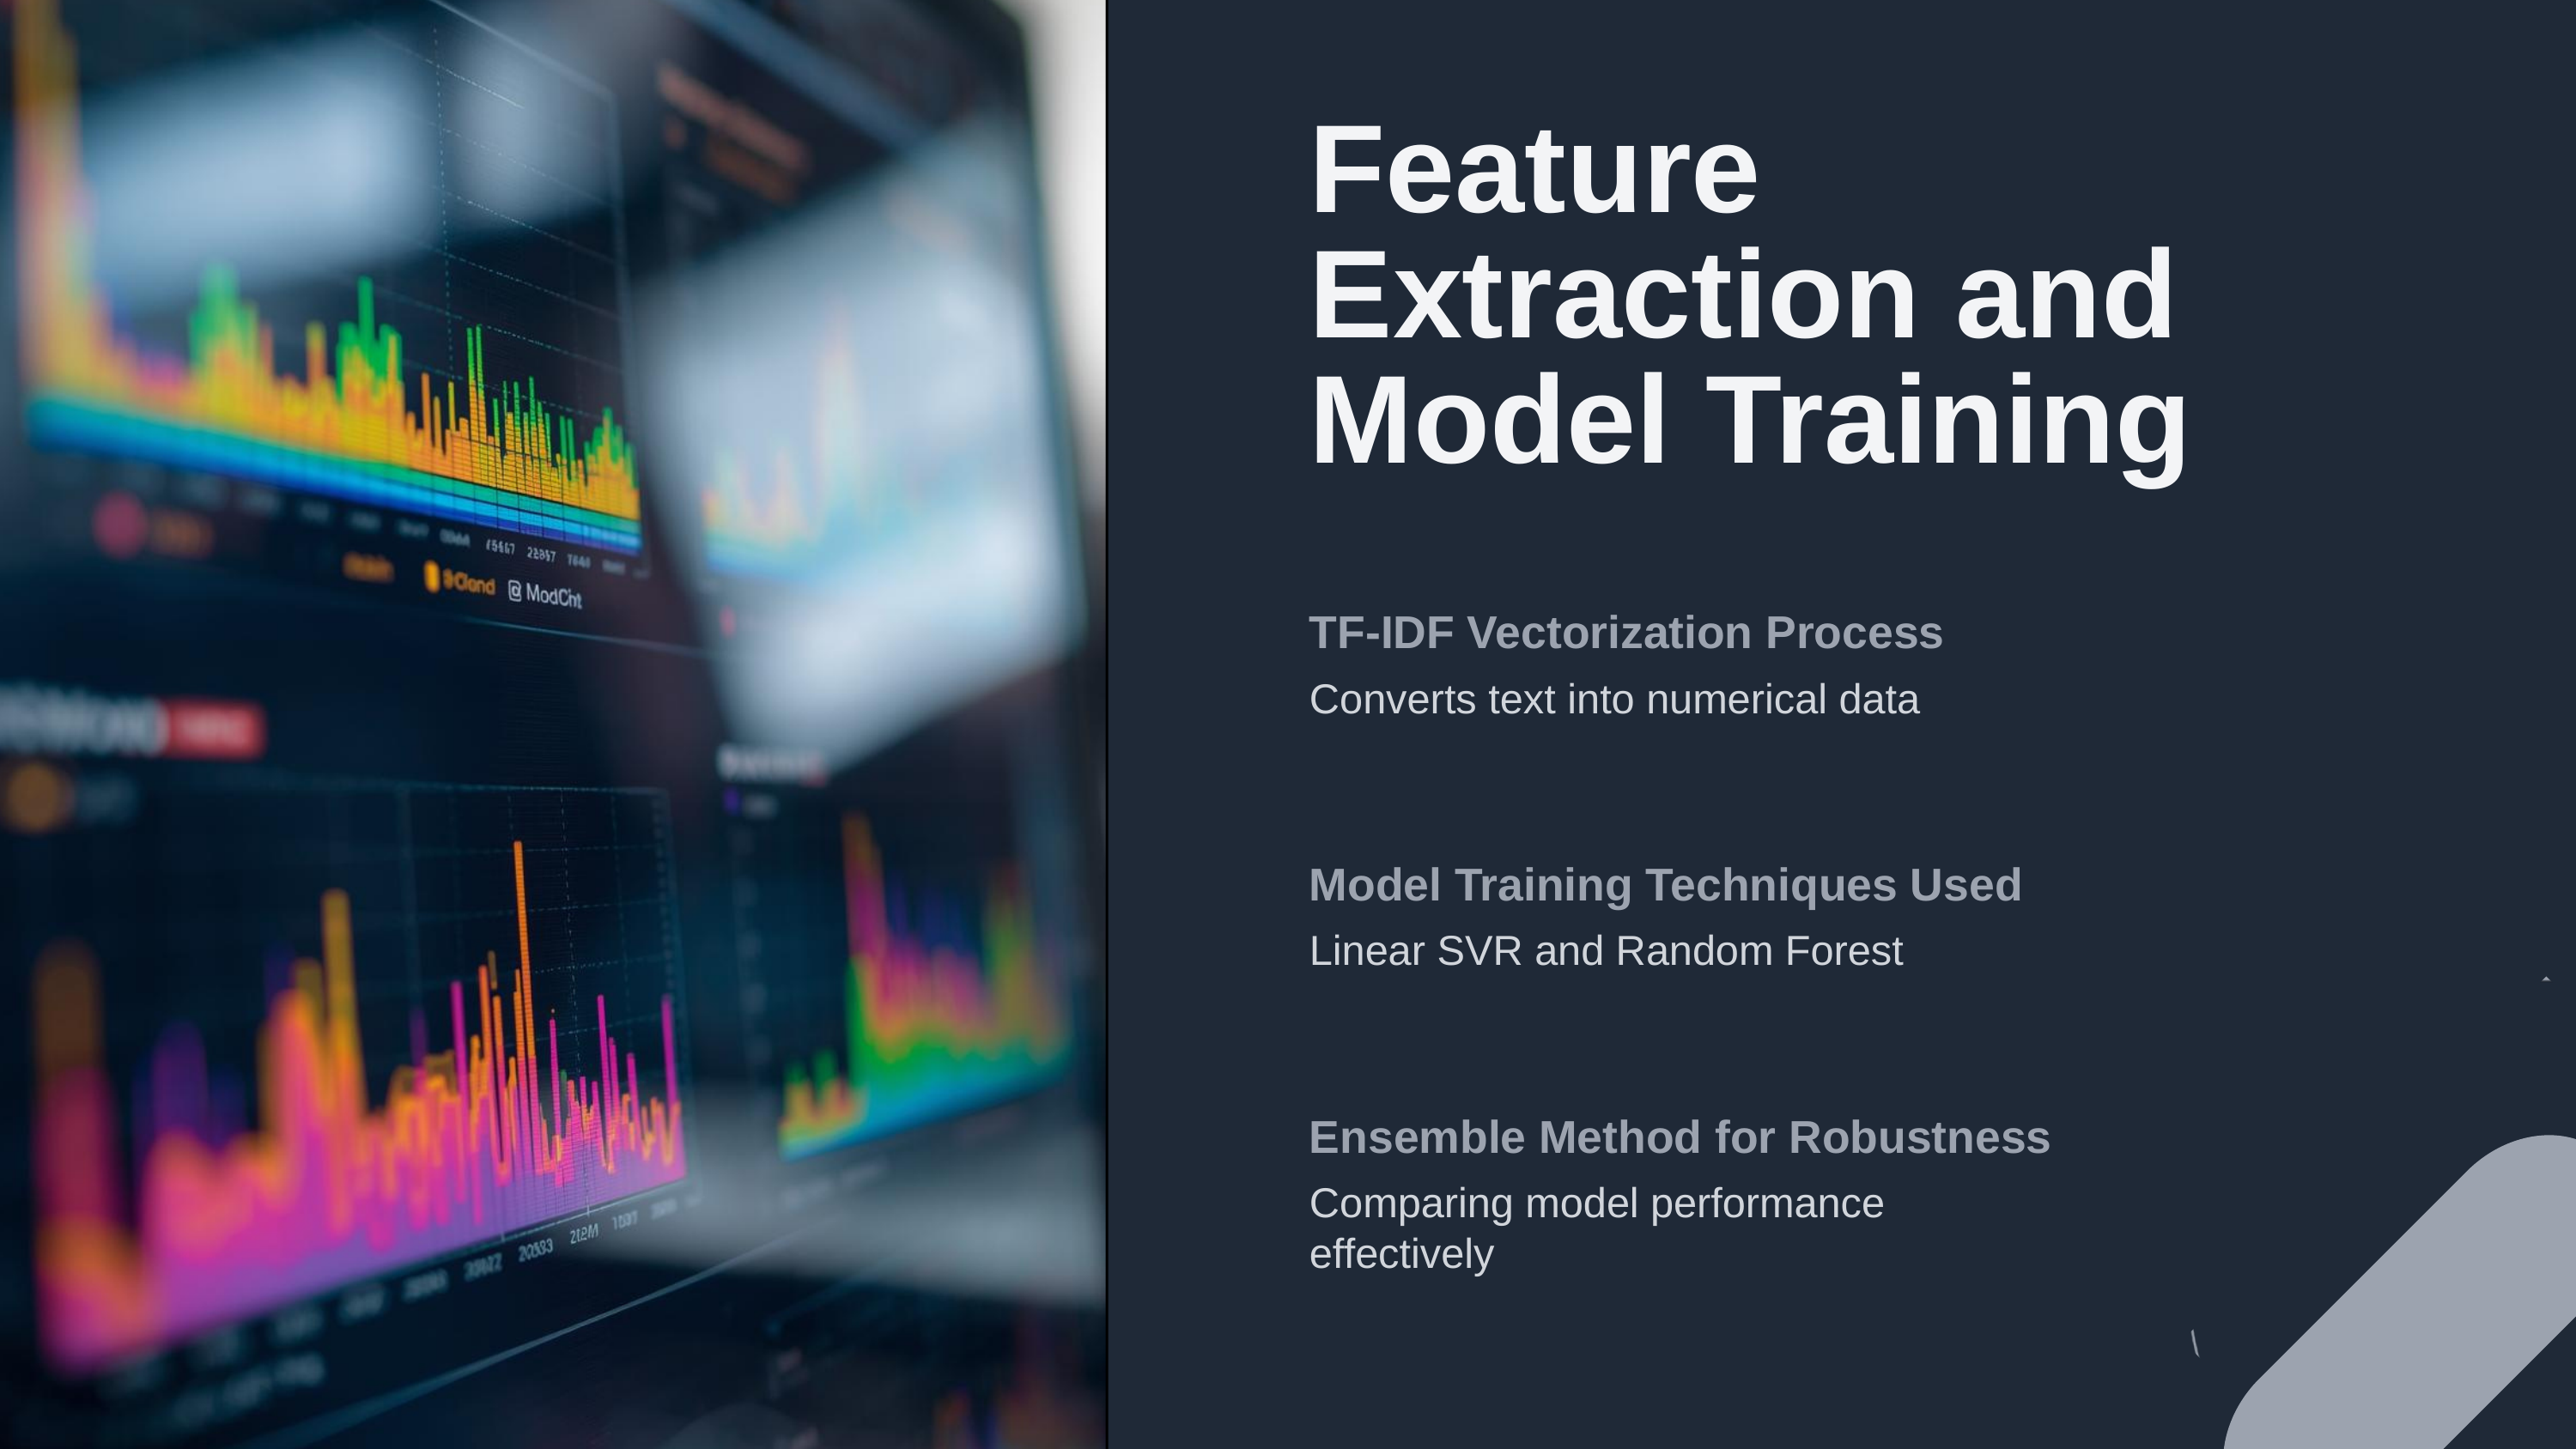

Feature Extraction and Model Training
TF-IDF Vectorization Process
Converts text into numerical data
Model Training Techniques Used
Linear SVR and Random Forest

Ensemble Method for Robustness
Comparing model performance effectively